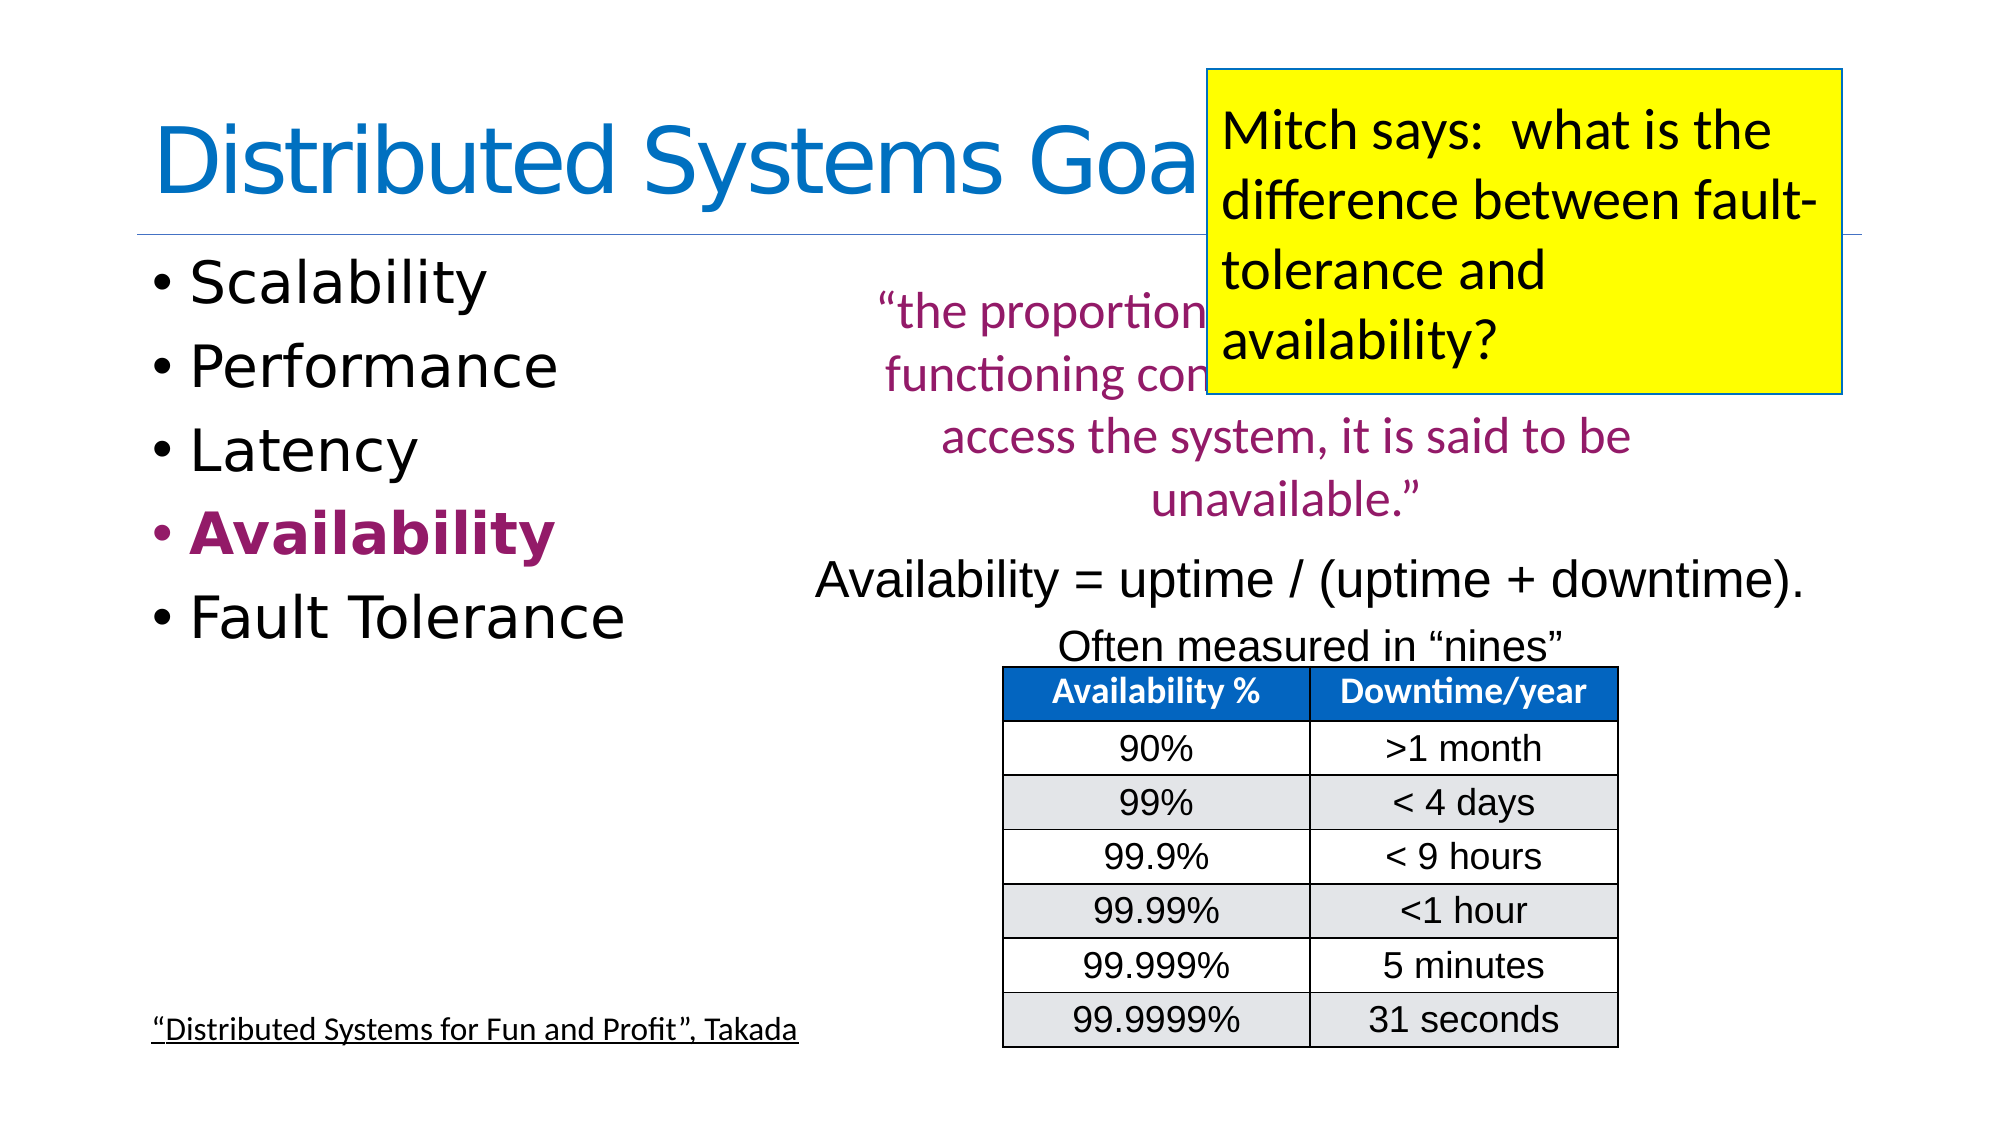

# Distributed Systems Goals
Mitch says:  what is the difference between fault-tolerance and availability?
Scalability
Performance
Latency
Availability
Fault Tolerance
“the proportion of time a system is in a functioning condition. If a user cannot access the system, it is said to be unavailable.”
Availability = uptime / (uptime + downtime).
Often measured in “nines”
| Availability % | Downtime/year |
| --- | --- |
| 90% | >1 month |
| 99% | < 4 days |
| 99.9% | < 9 hours |
| 99.99% | <1 hour |
| 99.999% | 5 minutes |
| 99.9999% | 31 seconds |
“Distributed Systems for Fun and Profit”, Takada